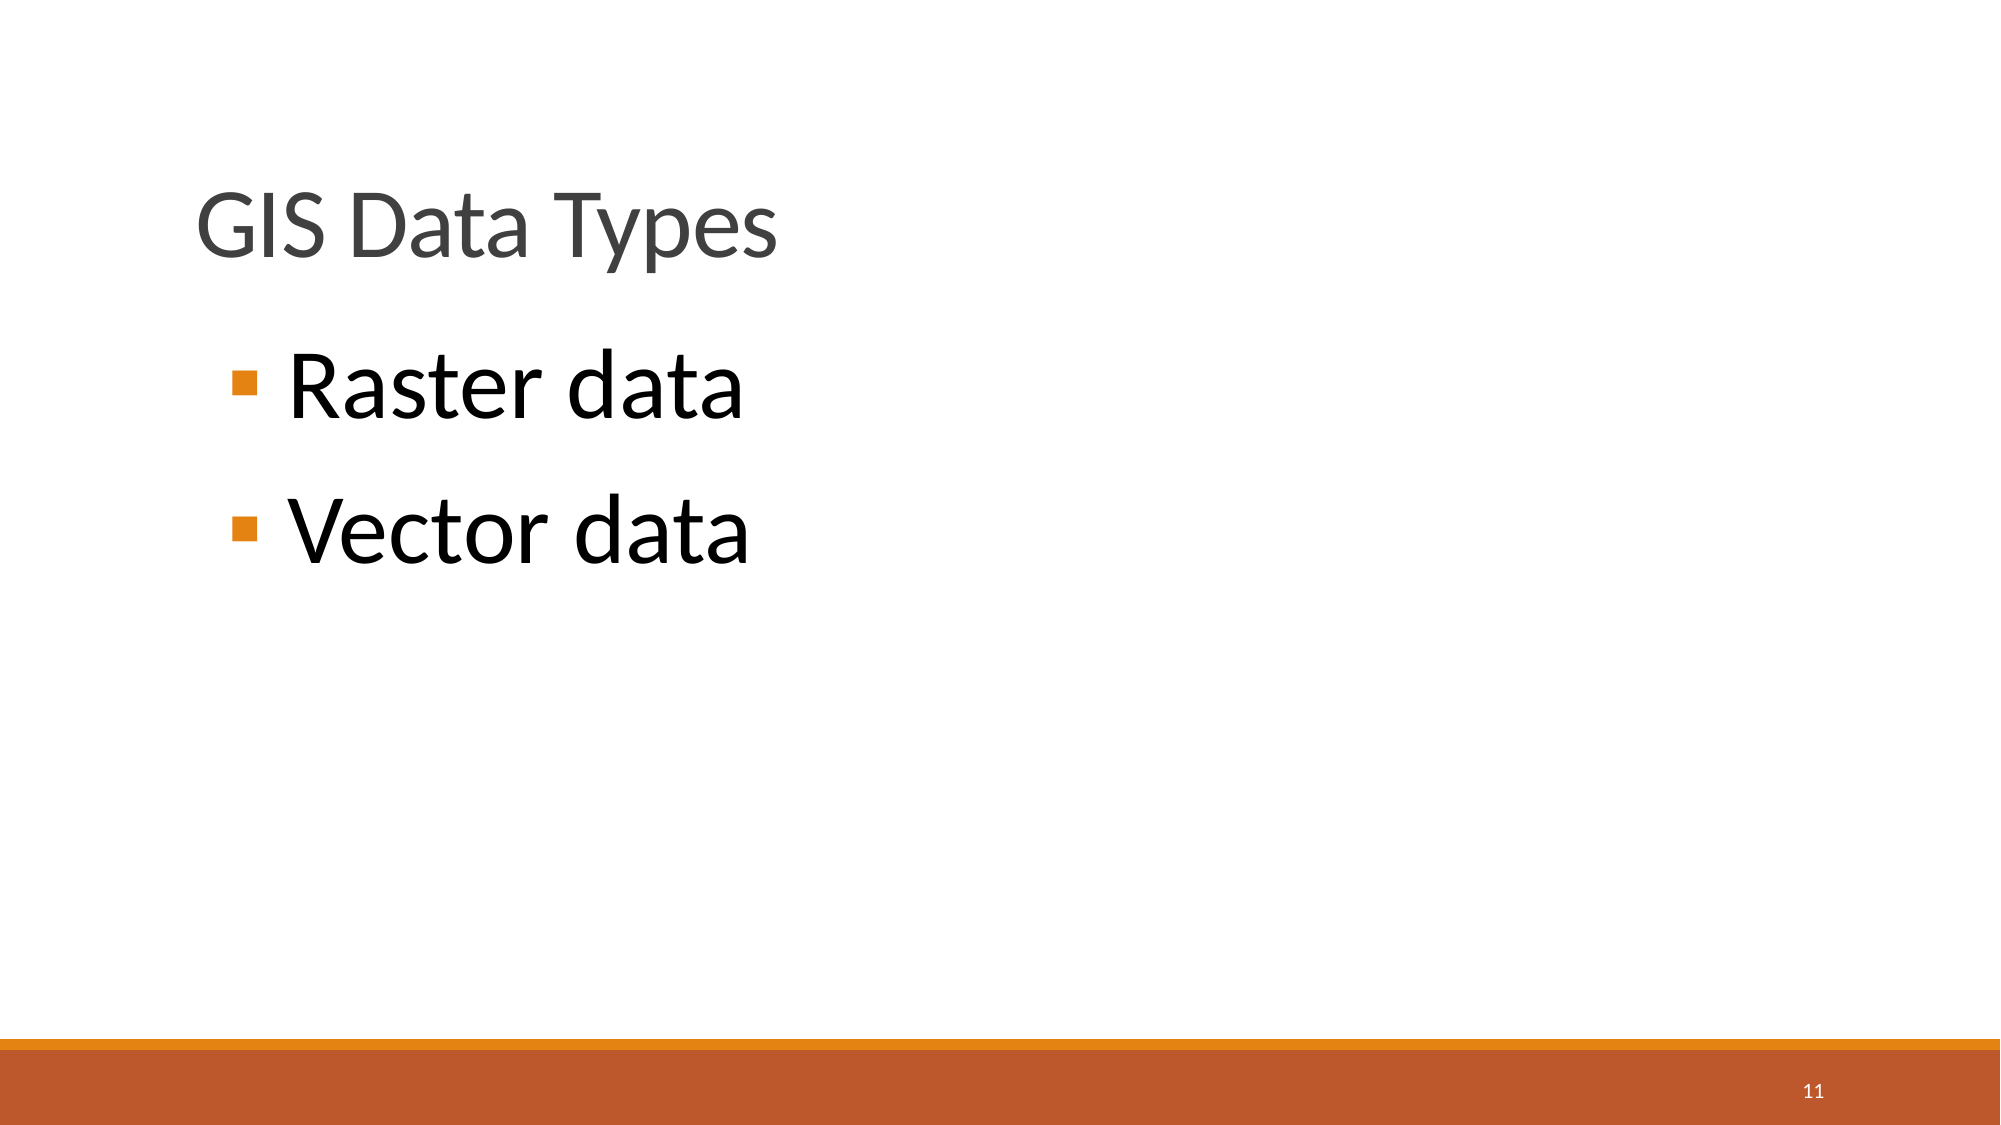

# GIS Data Types
 Raster data
 Vector data
11